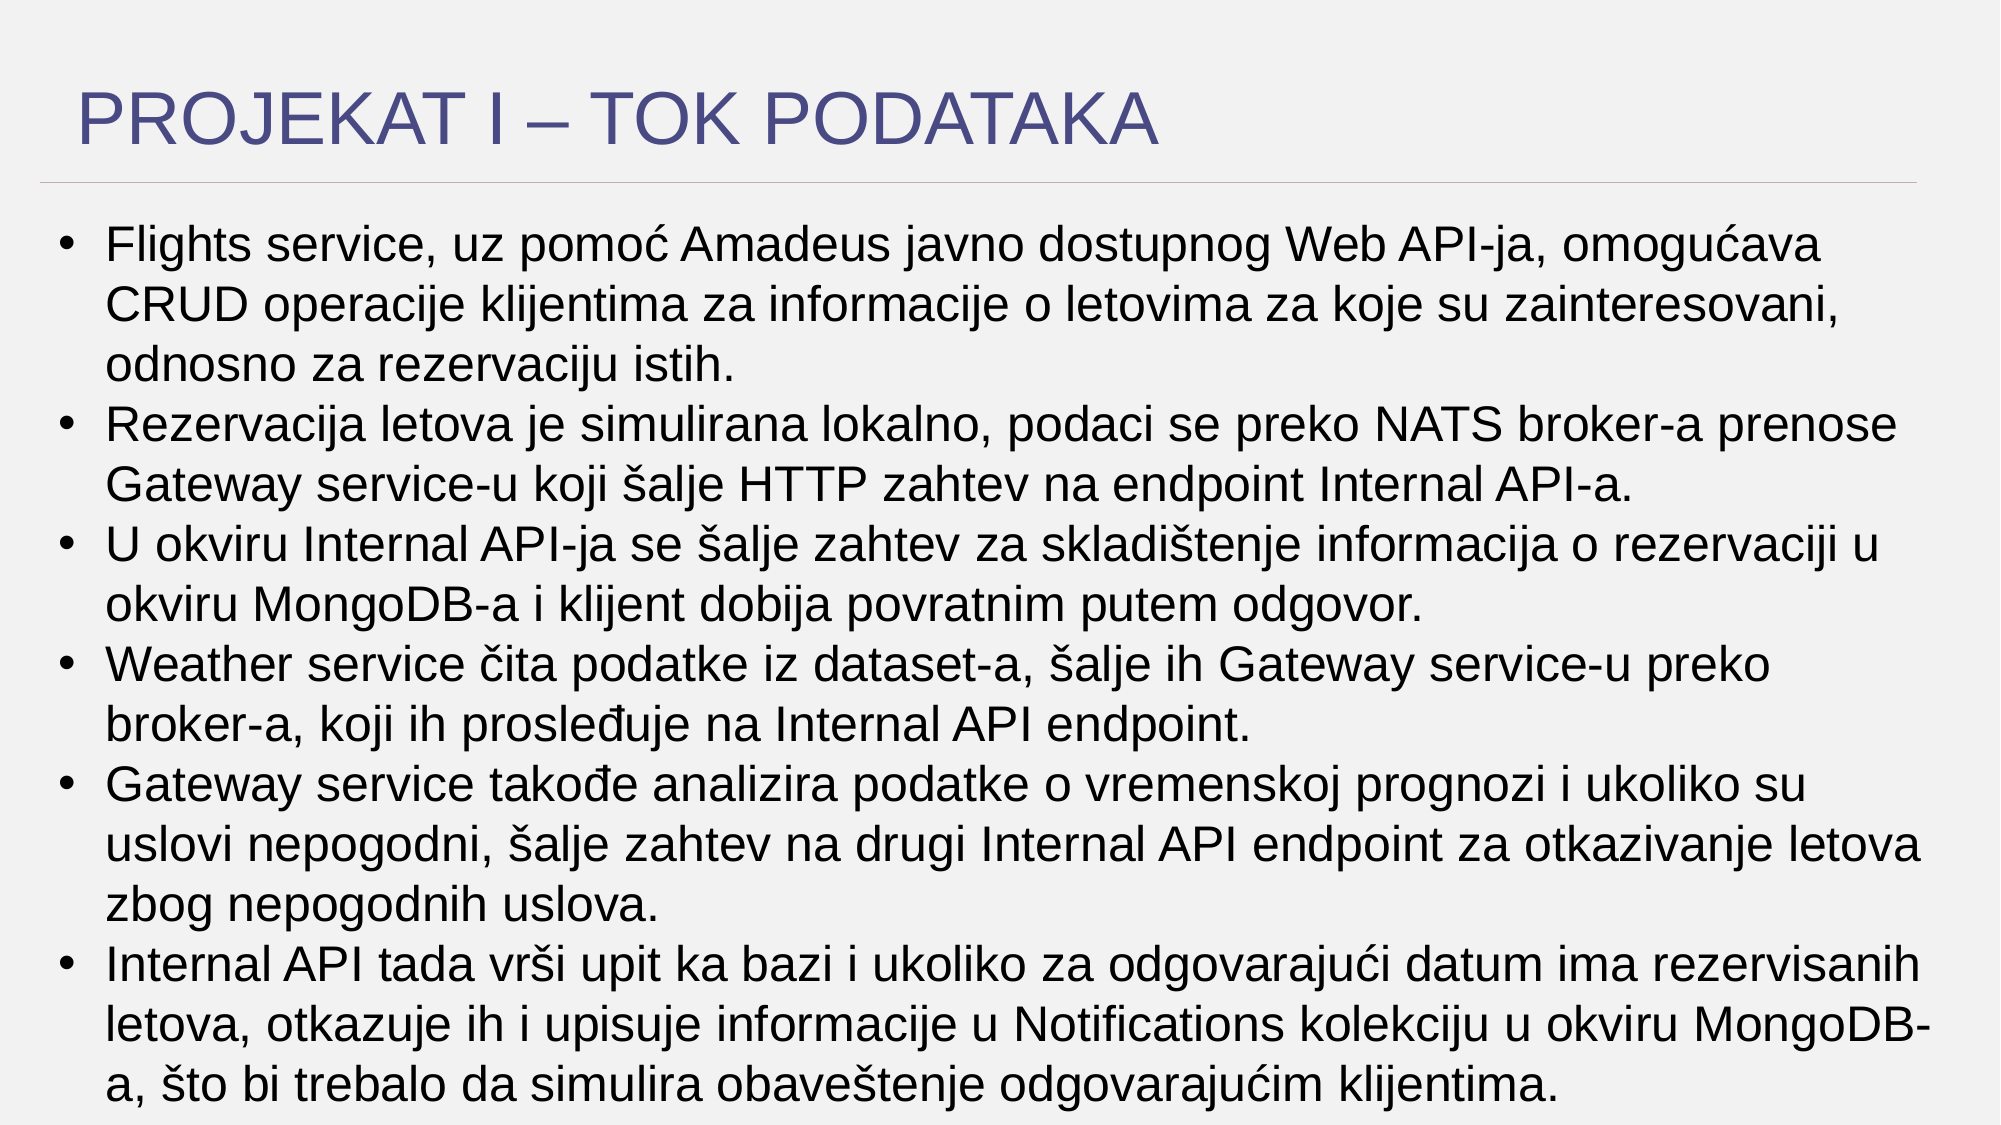

# Projekat I – Tok podataka
Flights service, uz pomoć Amadeus javno dostupnog Web API-ja, omogućava CRUD operacije klijentima za informacije o letovima za koje su zainteresovani, odnosno za rezervaciju istih.
Rezervacija letova je simulirana lokalno, podaci se preko NATS broker-a prenose Gateway service-u koji šalje HTTP zahtev na endpoint Internal API-a.
U okviru Internal API-ja se šalje zahtev za skladištenje informacija o rezervaciji u okviru MongoDB-a i klijent dobija povratnim putem odgovor.
Weather service čita podatke iz dataset-a, šalje ih Gateway service-u preko broker-a, koji ih prosleđuje na Internal API endpoint.
Gateway service takođe analizira podatke o vremenskoj prognozi i ukoliko su uslovi nepogodni, šalje zahtev na drugi Internal API endpoint za otkazivanje letova zbog nepogodnih uslova.
Internal API tada vrši upit ka bazi i ukoliko za odgovarajući datum ima rezervisanih letova, otkazuje ih i upisuje informacije u Notifications kolekciju u okviru MongoDB-a, što bi trebalo da simulira obaveštenje odgovarajućim klijentima.